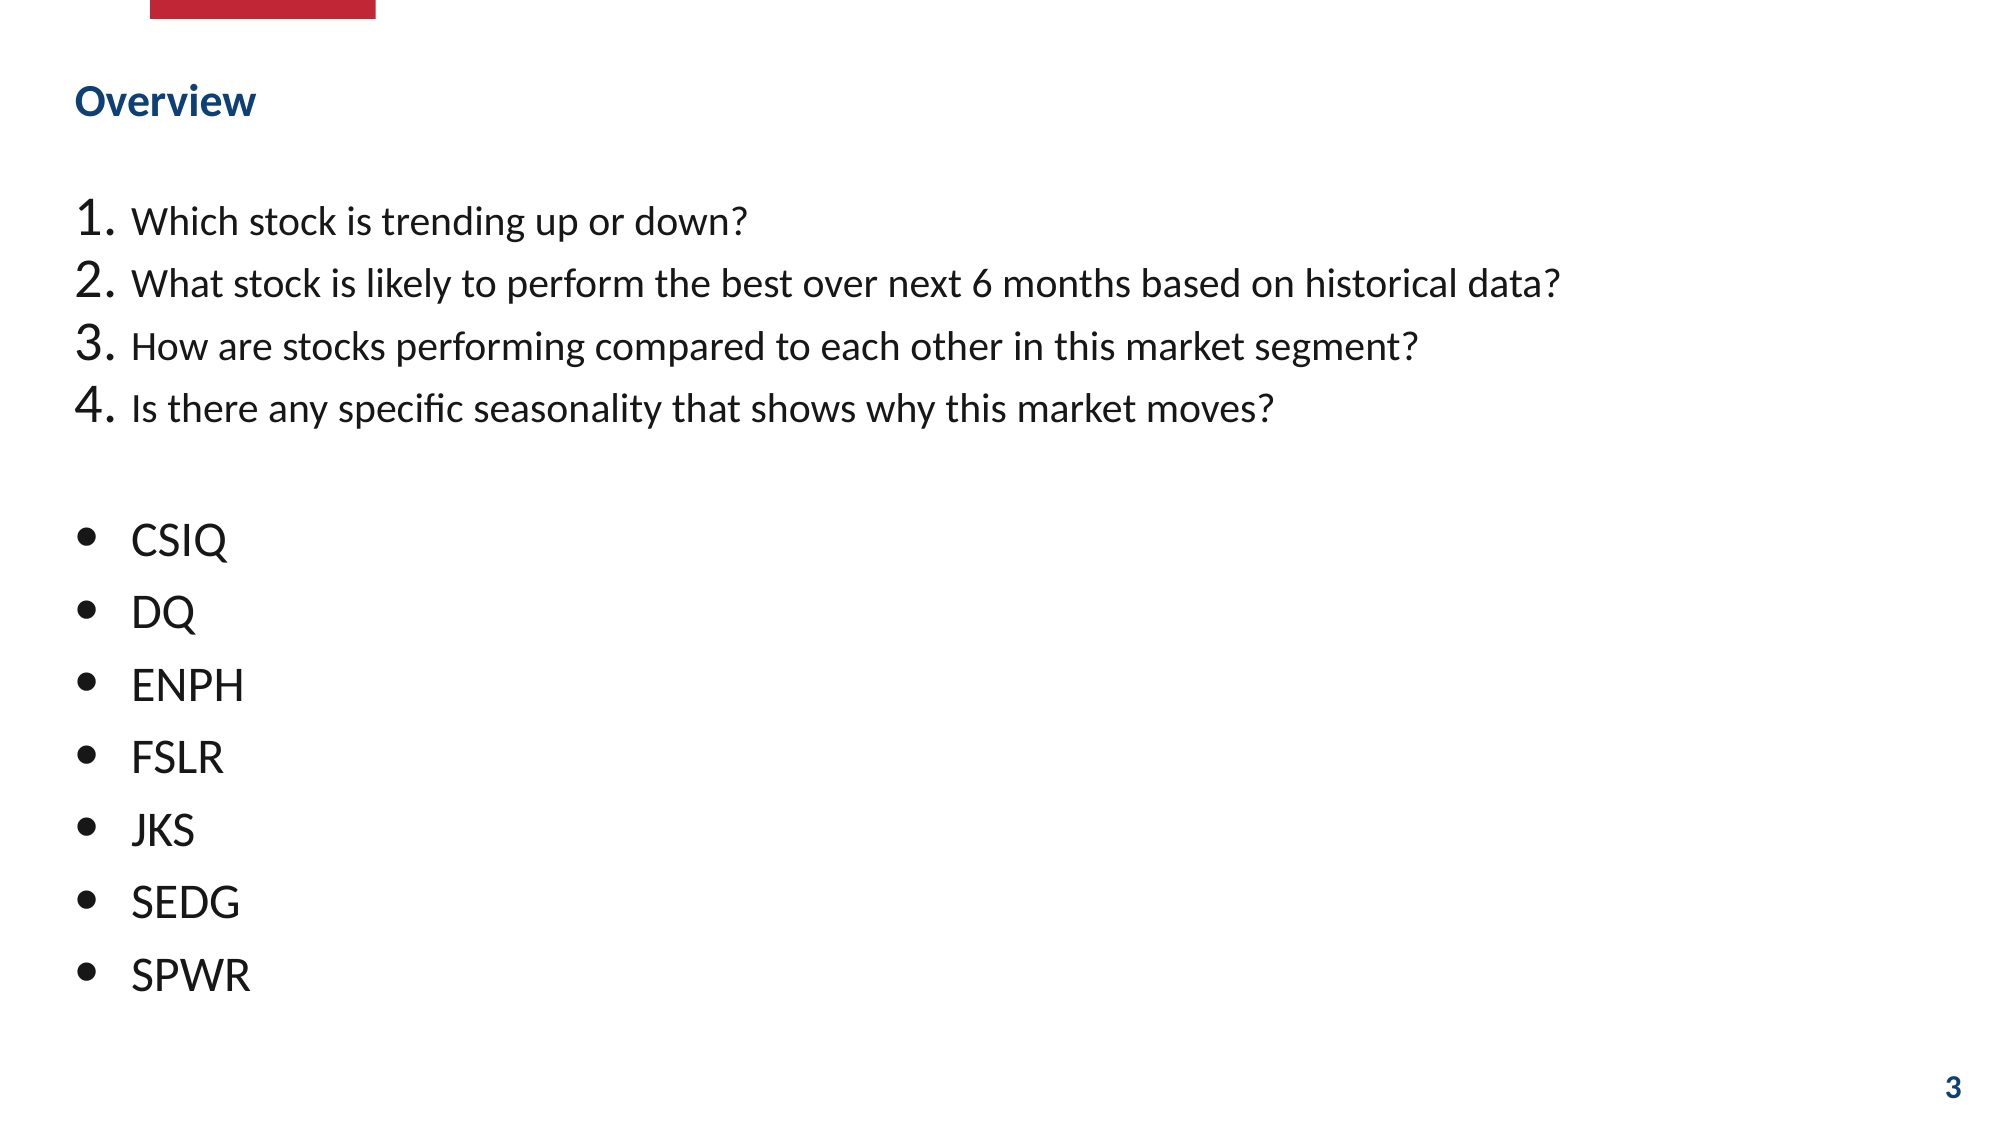

Overview

Which stock is trending up or down?
What stock is likely to perform the best over next 6 months based on historical data?
How are stocks performing compared to each other in this market segment?
Is there any specific seasonality that shows why this market moves?

CSIQ
DQ
ENPH
FSLR
JKS
SEDG
SPWR

3